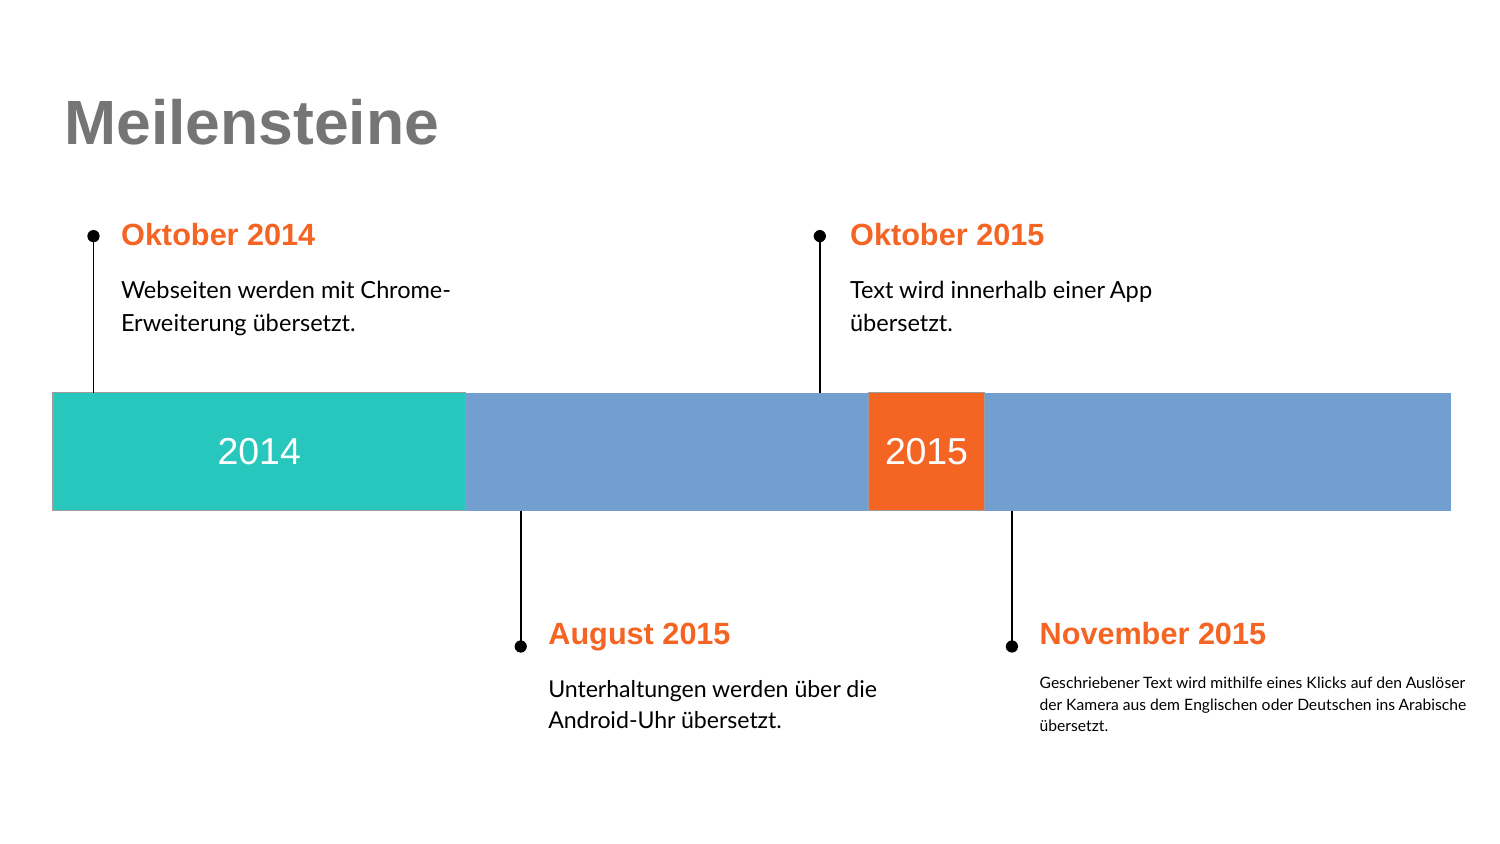

# Meilensteine
Oktober 2014
Oktober 2015
Webseiten werden mit Chrome-Erweiterung übersetzt.

Text wird innerhalb einer App übersetzt.
| 2014 |  |  |  | 2015 |  |  |  |  |  |  |  |
| --- | --- | --- | --- | --- | --- | --- | --- | --- | --- | --- | --- |
August 2015
November 2015
Unterhaltungen werden über die Android-Uhr übersetzt.
Geschriebener Text wird mithilfe eines Klicks auf den Auslöser der Kamera aus dem Englischen oder Deutschen ins Arabische übersetzt.